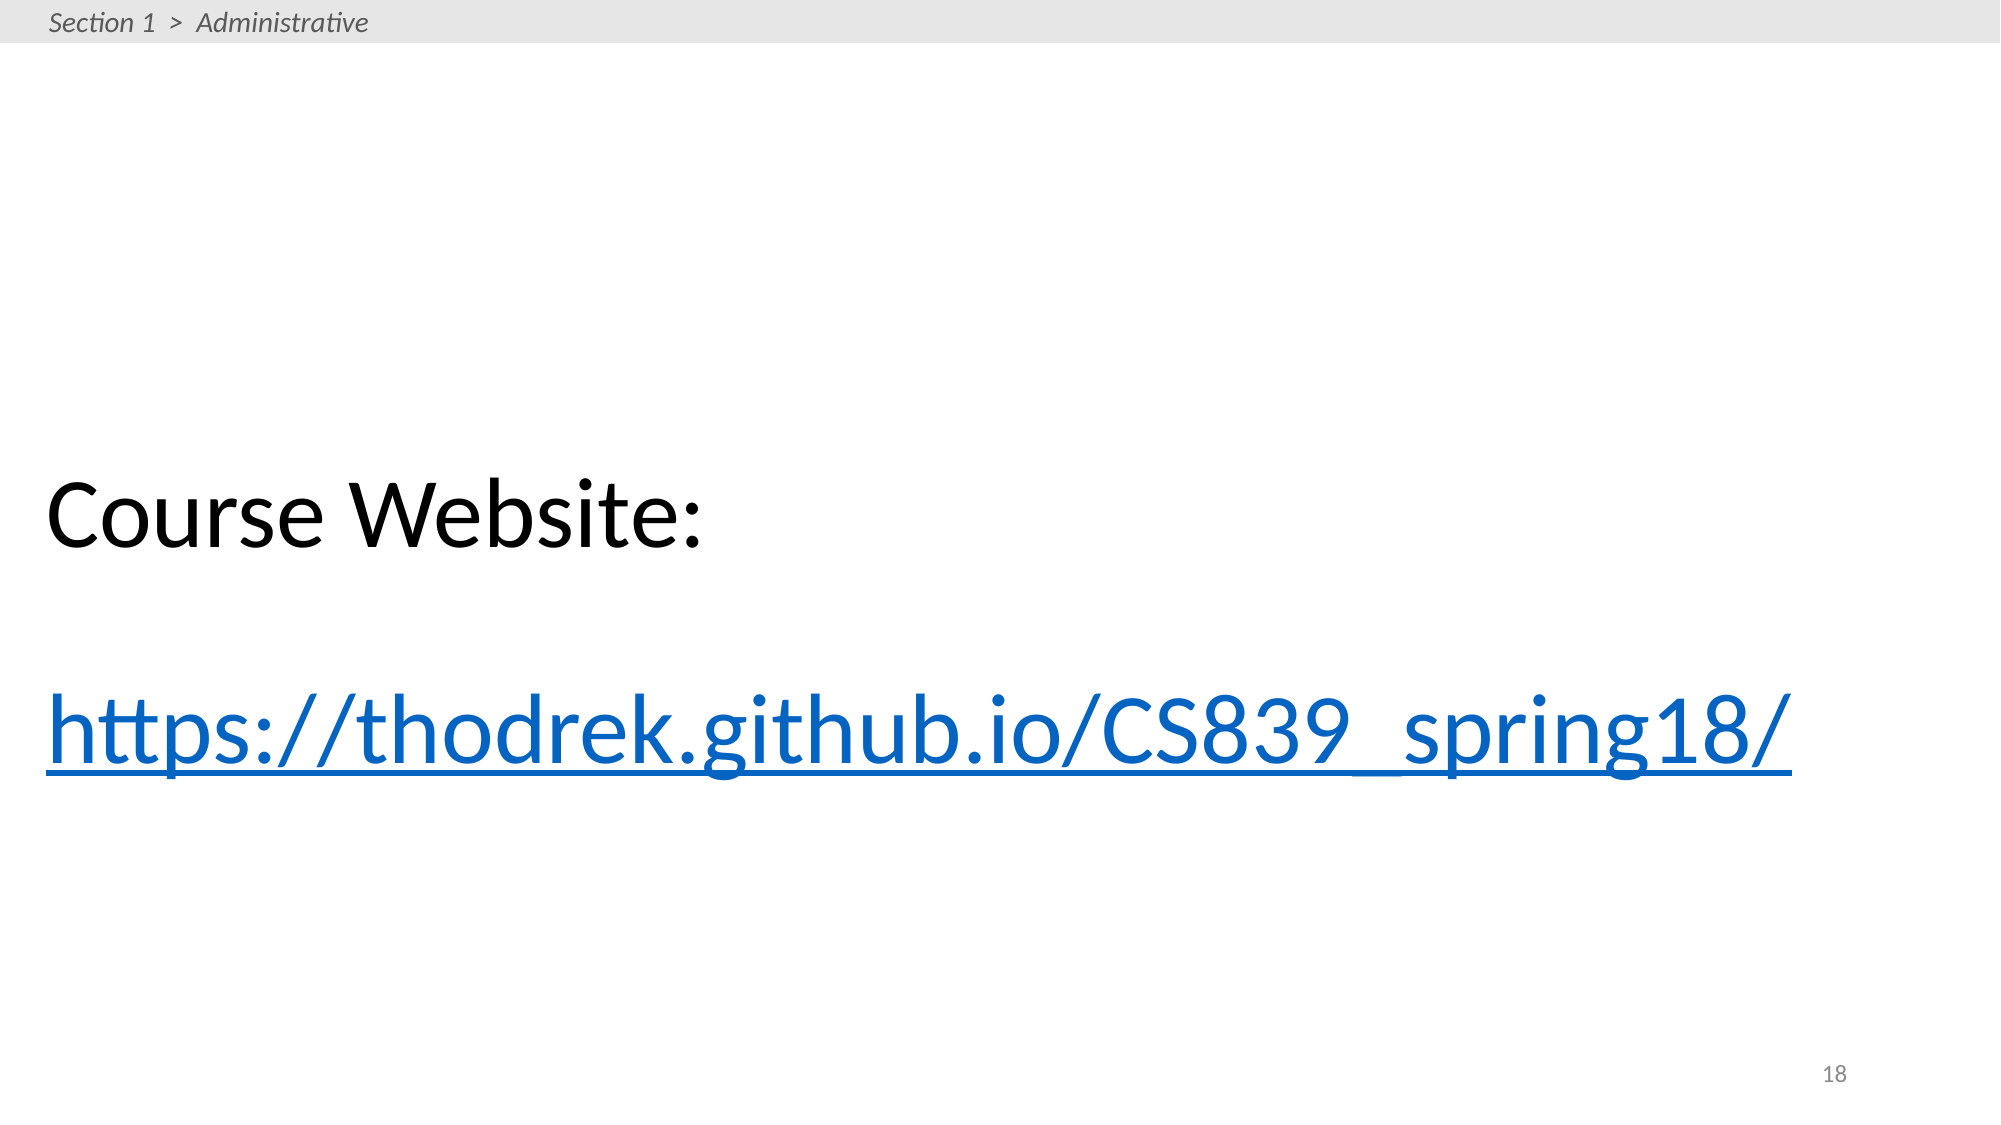

Section 1  >  Administrative
# Course Website: https://thodrek.github.io/CS839_spring18/
18